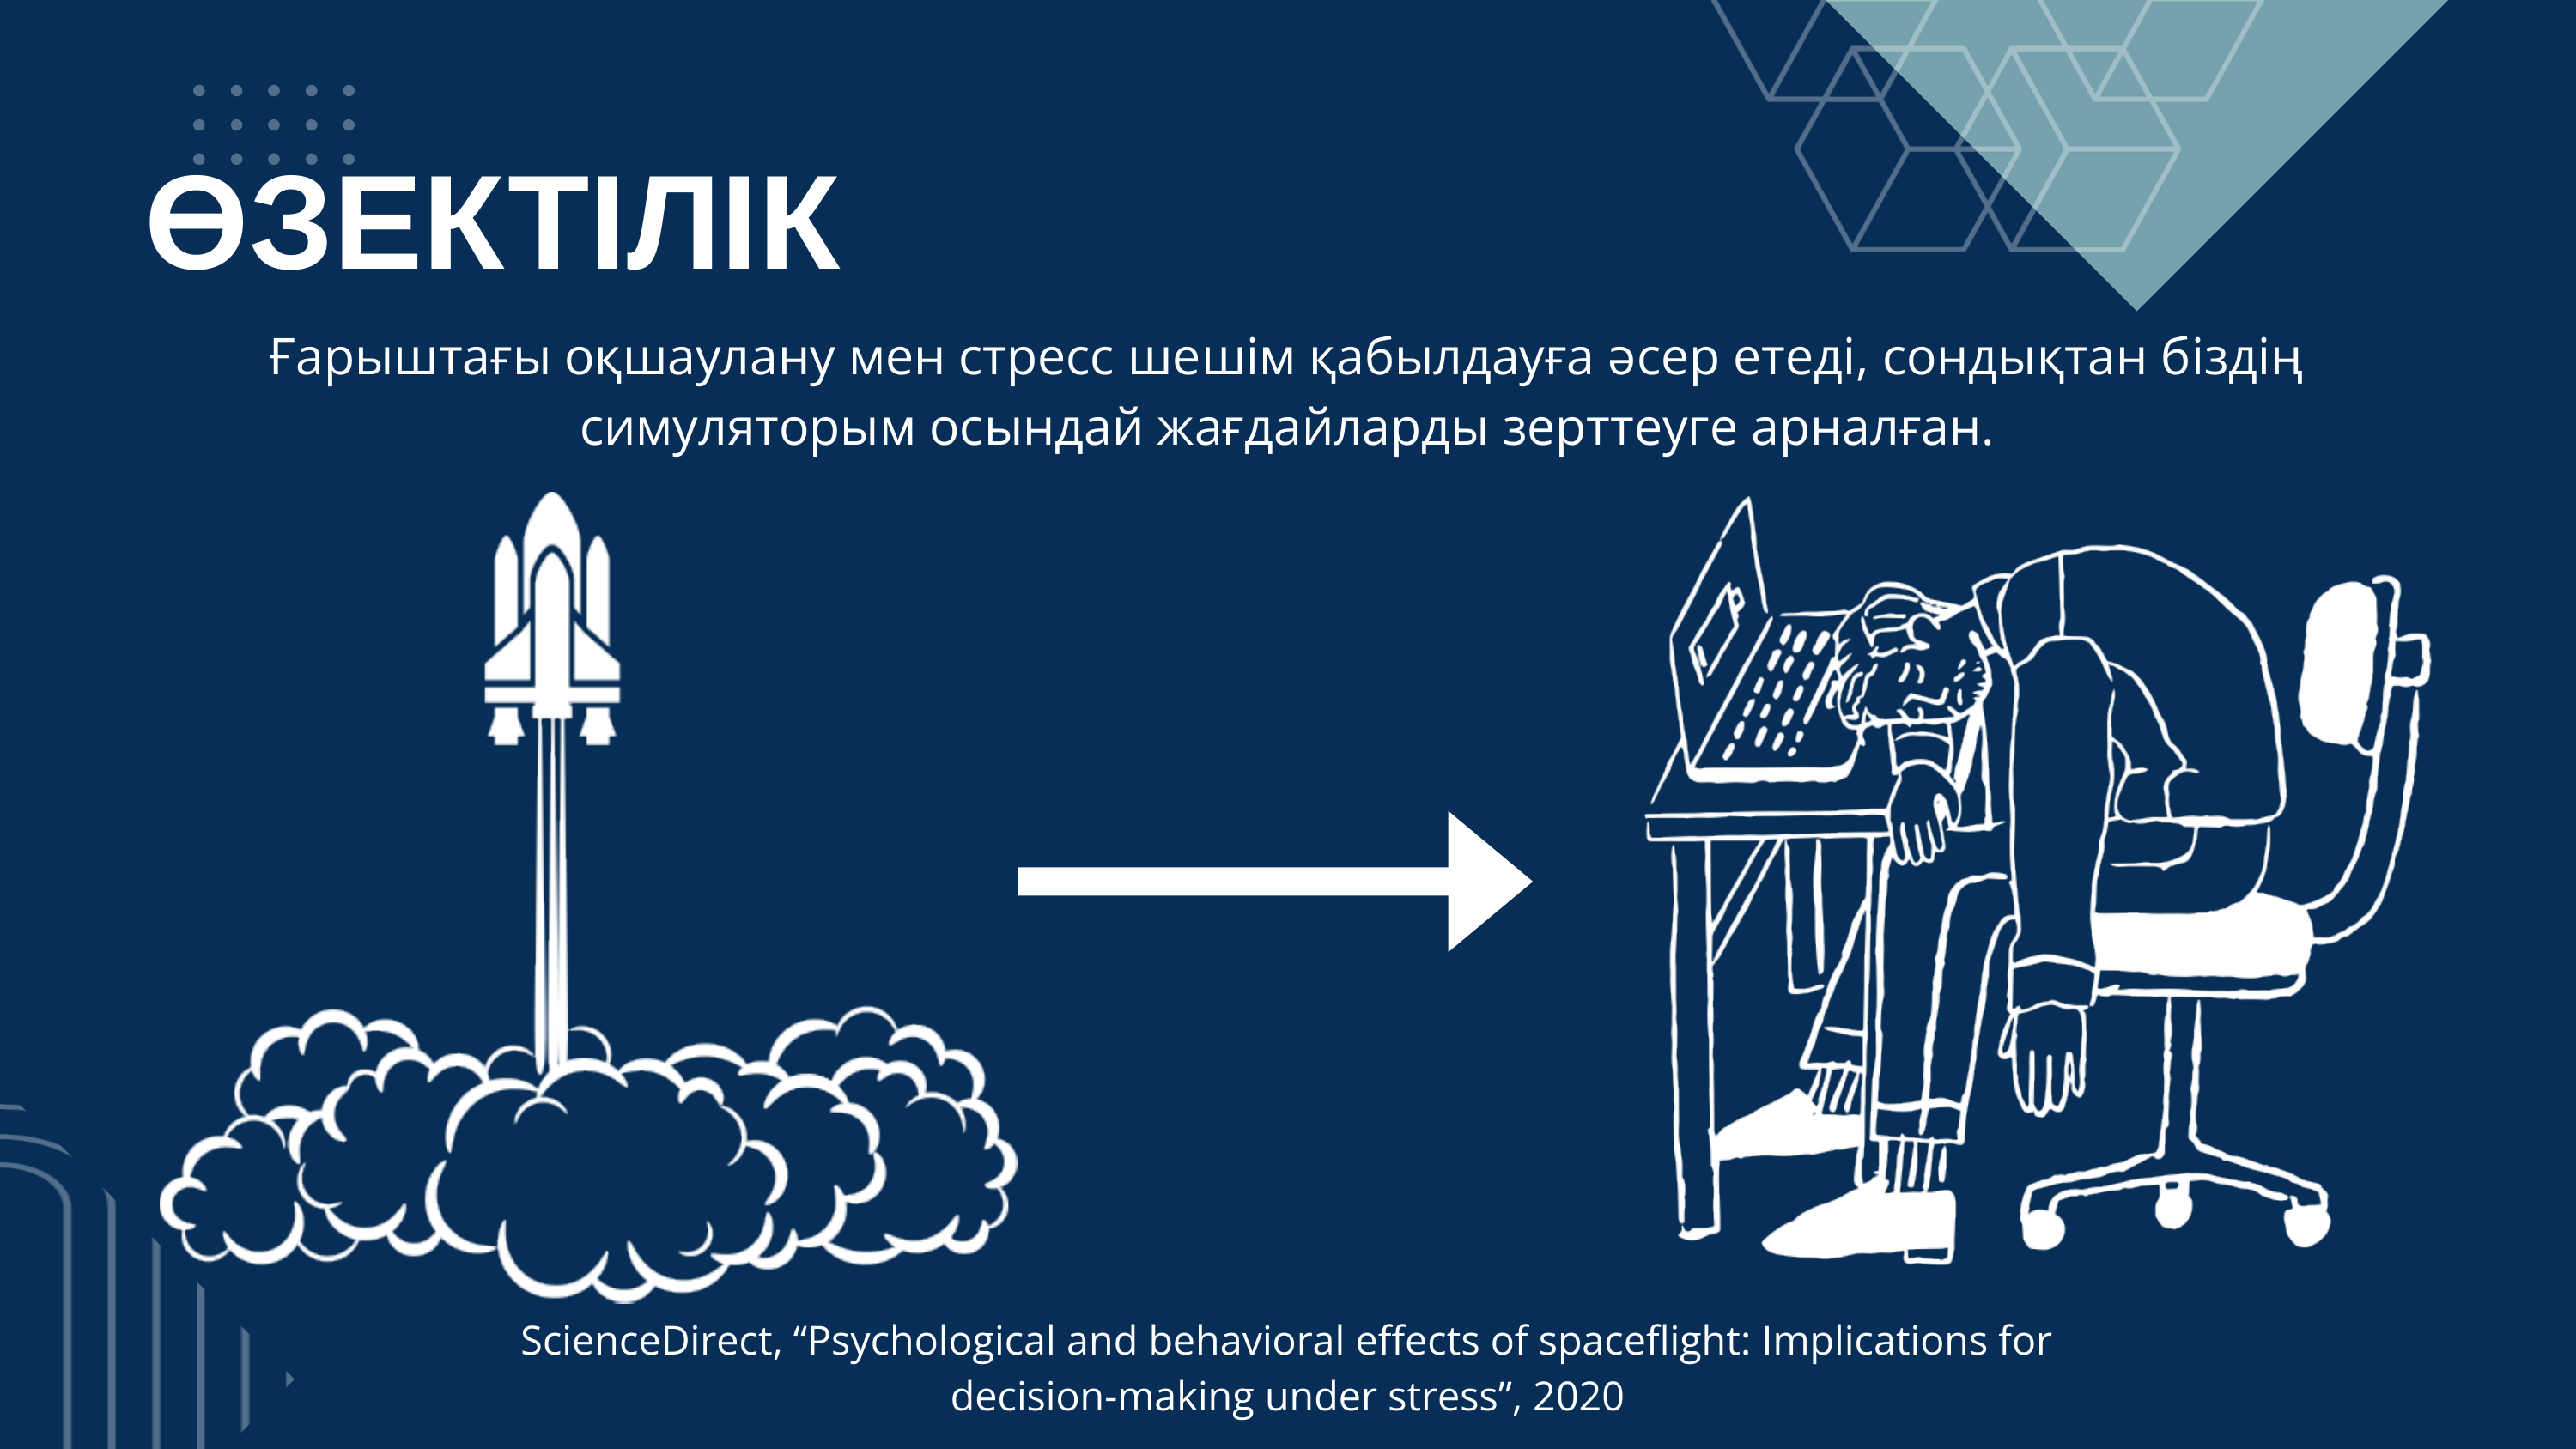

ӨЗЕКТІЛІК
Ғарыштағы оқшаулану мен стресс шешім қабылдауға әсер етеді, сондықтан біздің симуляторым осындай жағдайларды зерттеуге арналған.

ScienceDirect, “Psychological and behavioral effects of spaceflight: Implications for decision-making under stress”, 2020